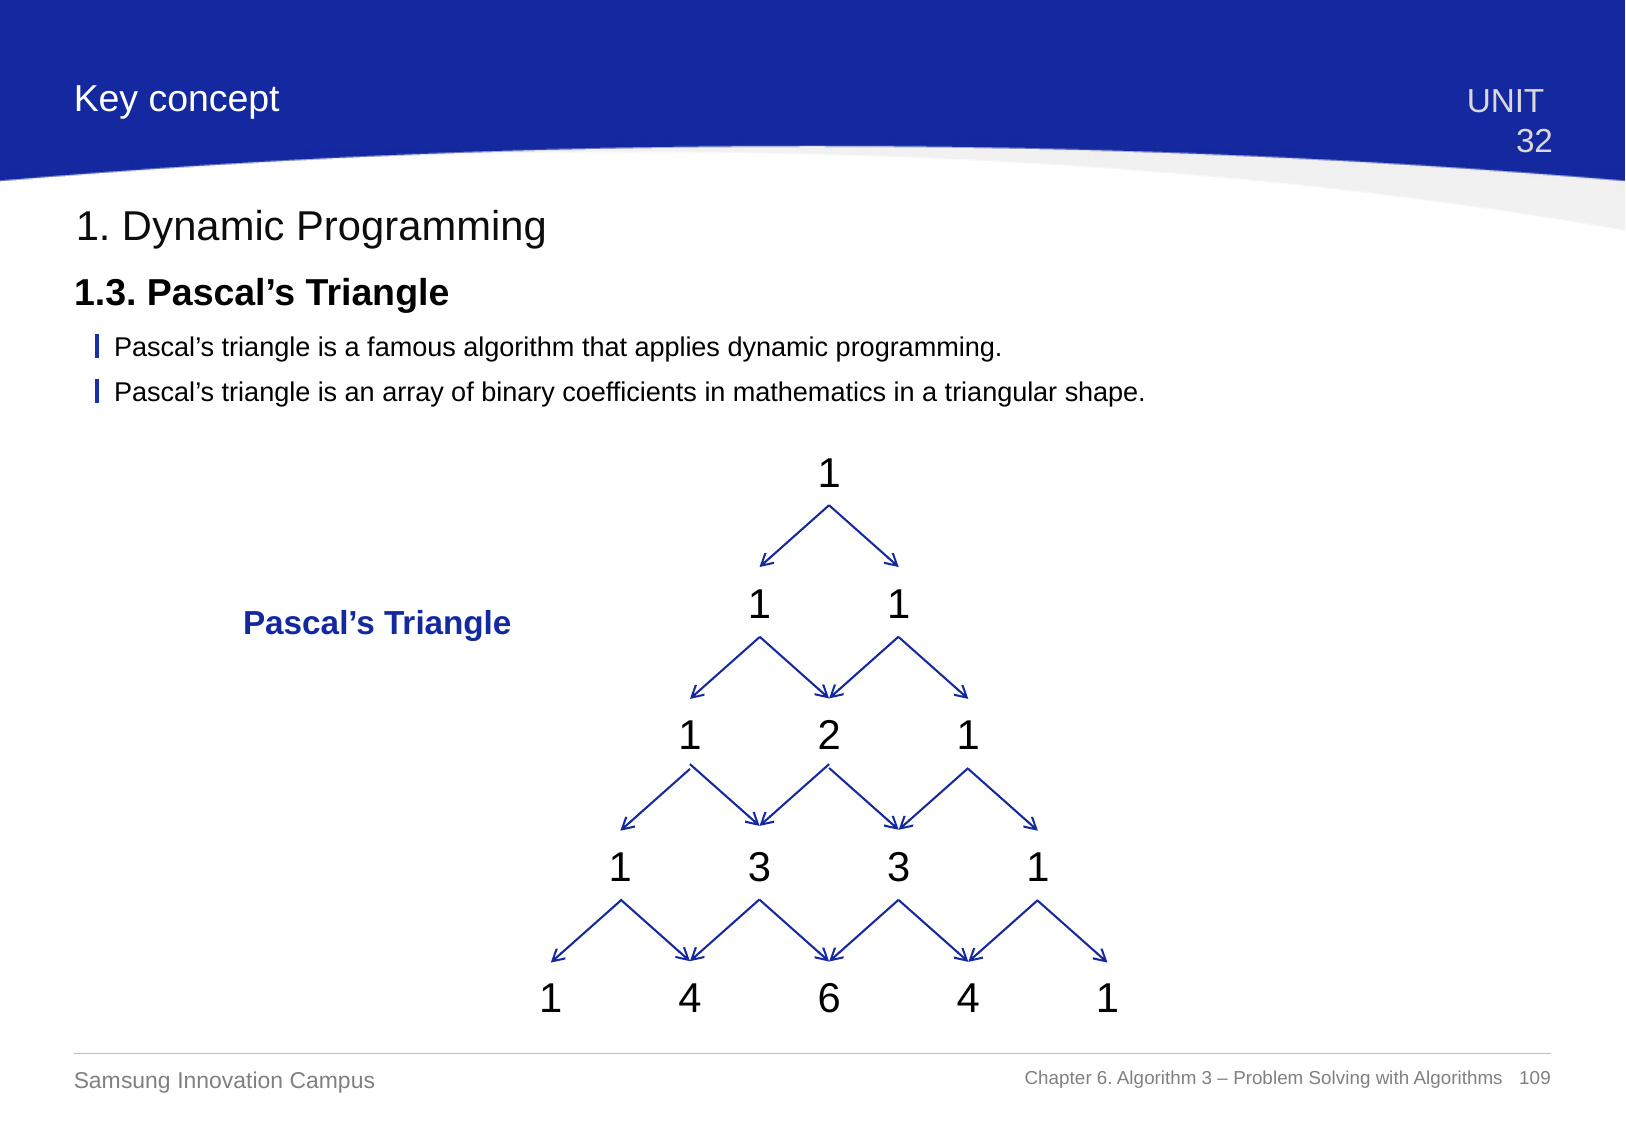

Key concept
UNIT  32
1. Dynamic Programming
1.3. Pascal’s Triangle
Pascal’s triangle is a famous algorithm that applies dynamic programming.
Pascal’s triangle is an array of binary coefficients in mathematics in a triangular shape.
1
1
1
Pascal’s Triangle
1
2
1
1
3
3
1
1
4
6
4
1